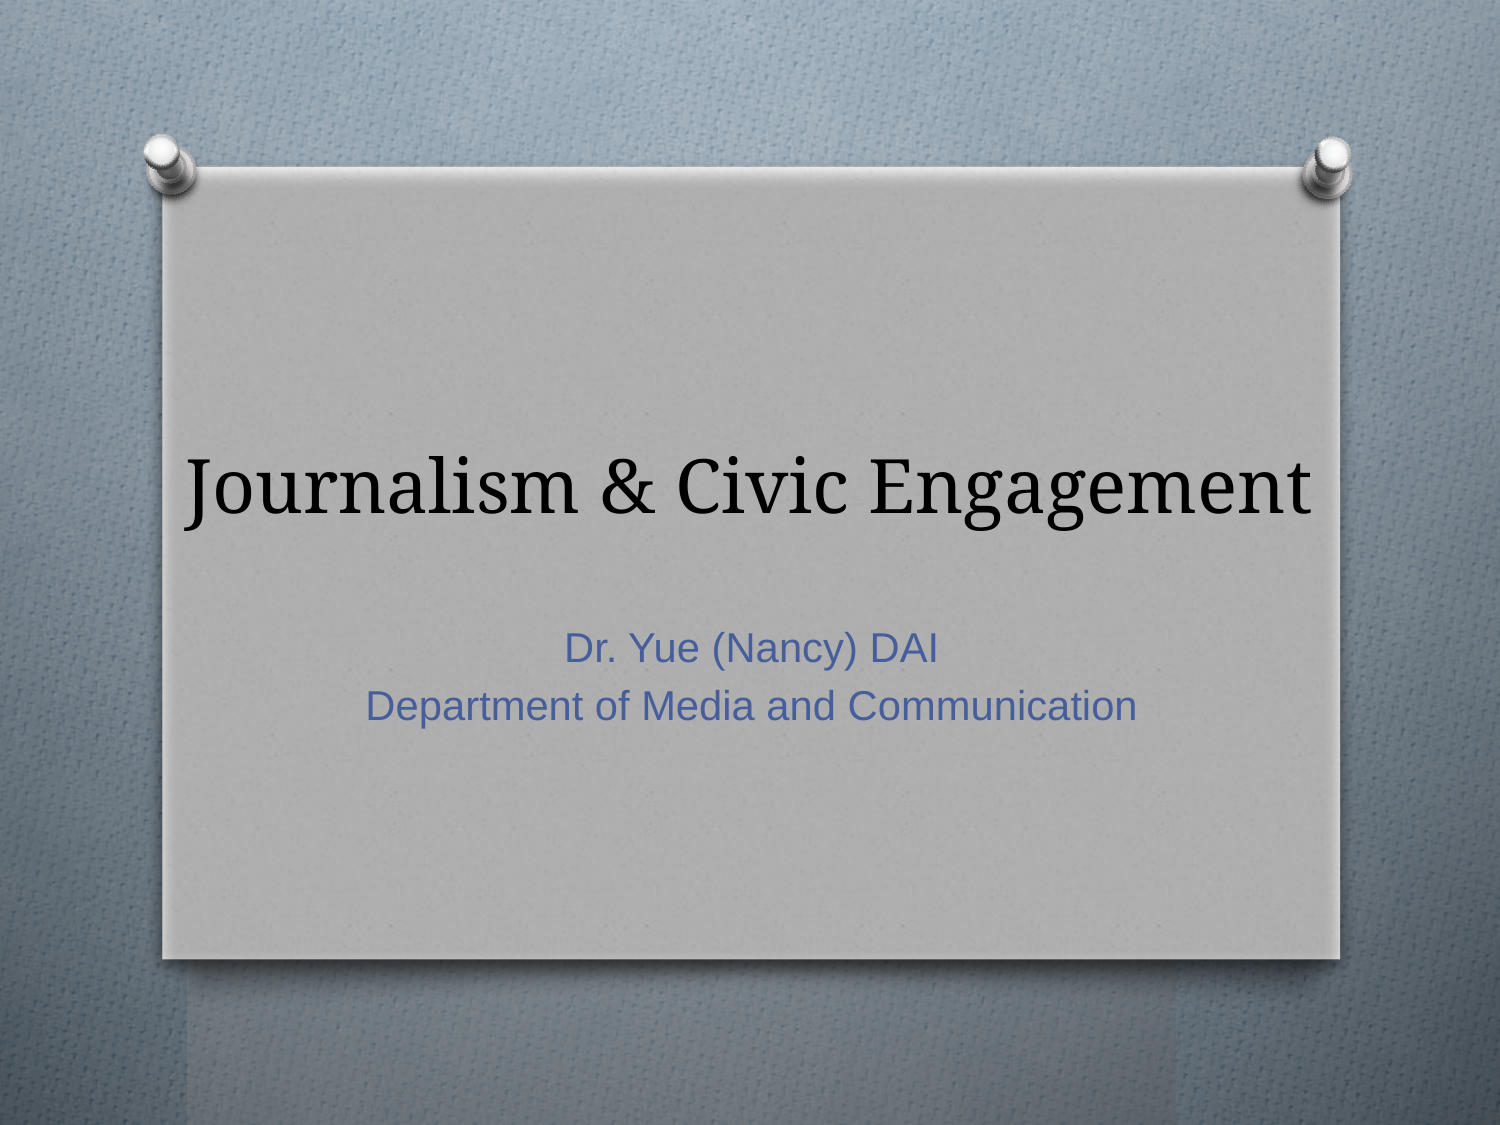

# Journalism & Civic Engagement
Dr. Yue (Nancy) DAI
Department of Media and Communication